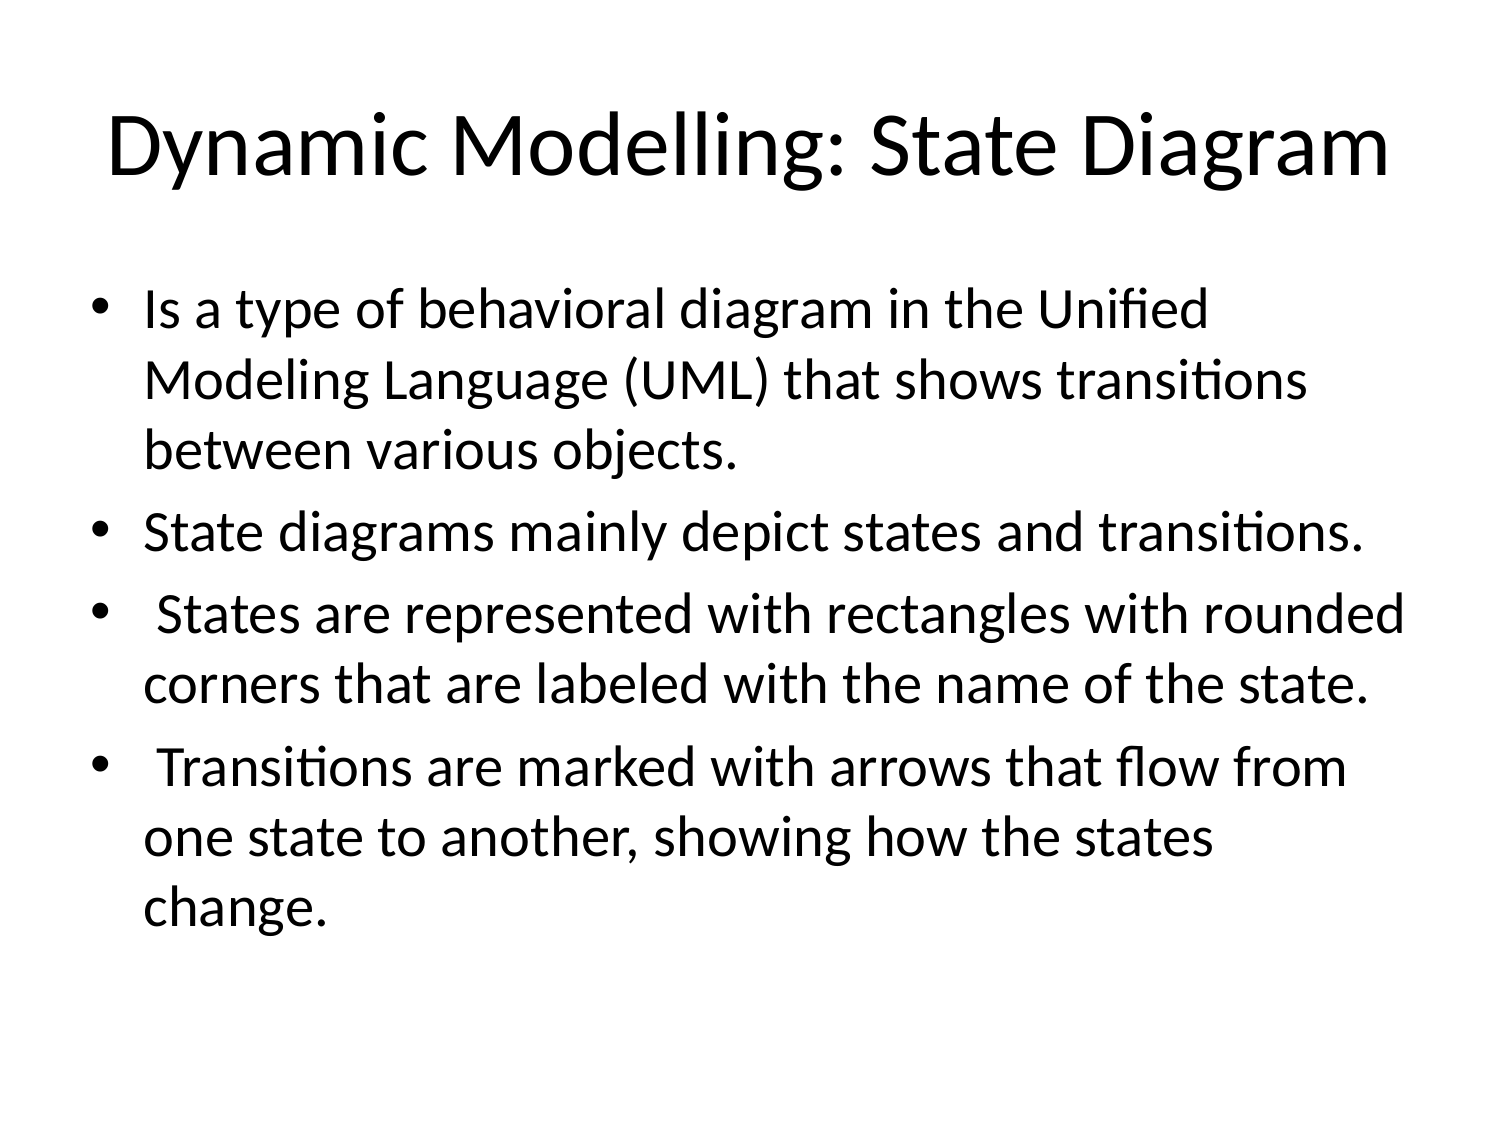

# Dynamic Modelling: State Diagram
Is a type of behavioral diagram in the Unified Modeling Language (UML) that shows transitions between various objects.
State diagrams mainly depict states and transitions.
 States are represented with rectangles with rounded corners that are labeled with the name of the state.
 Transitions are marked with arrows that flow from one state to another, showing how the states change.